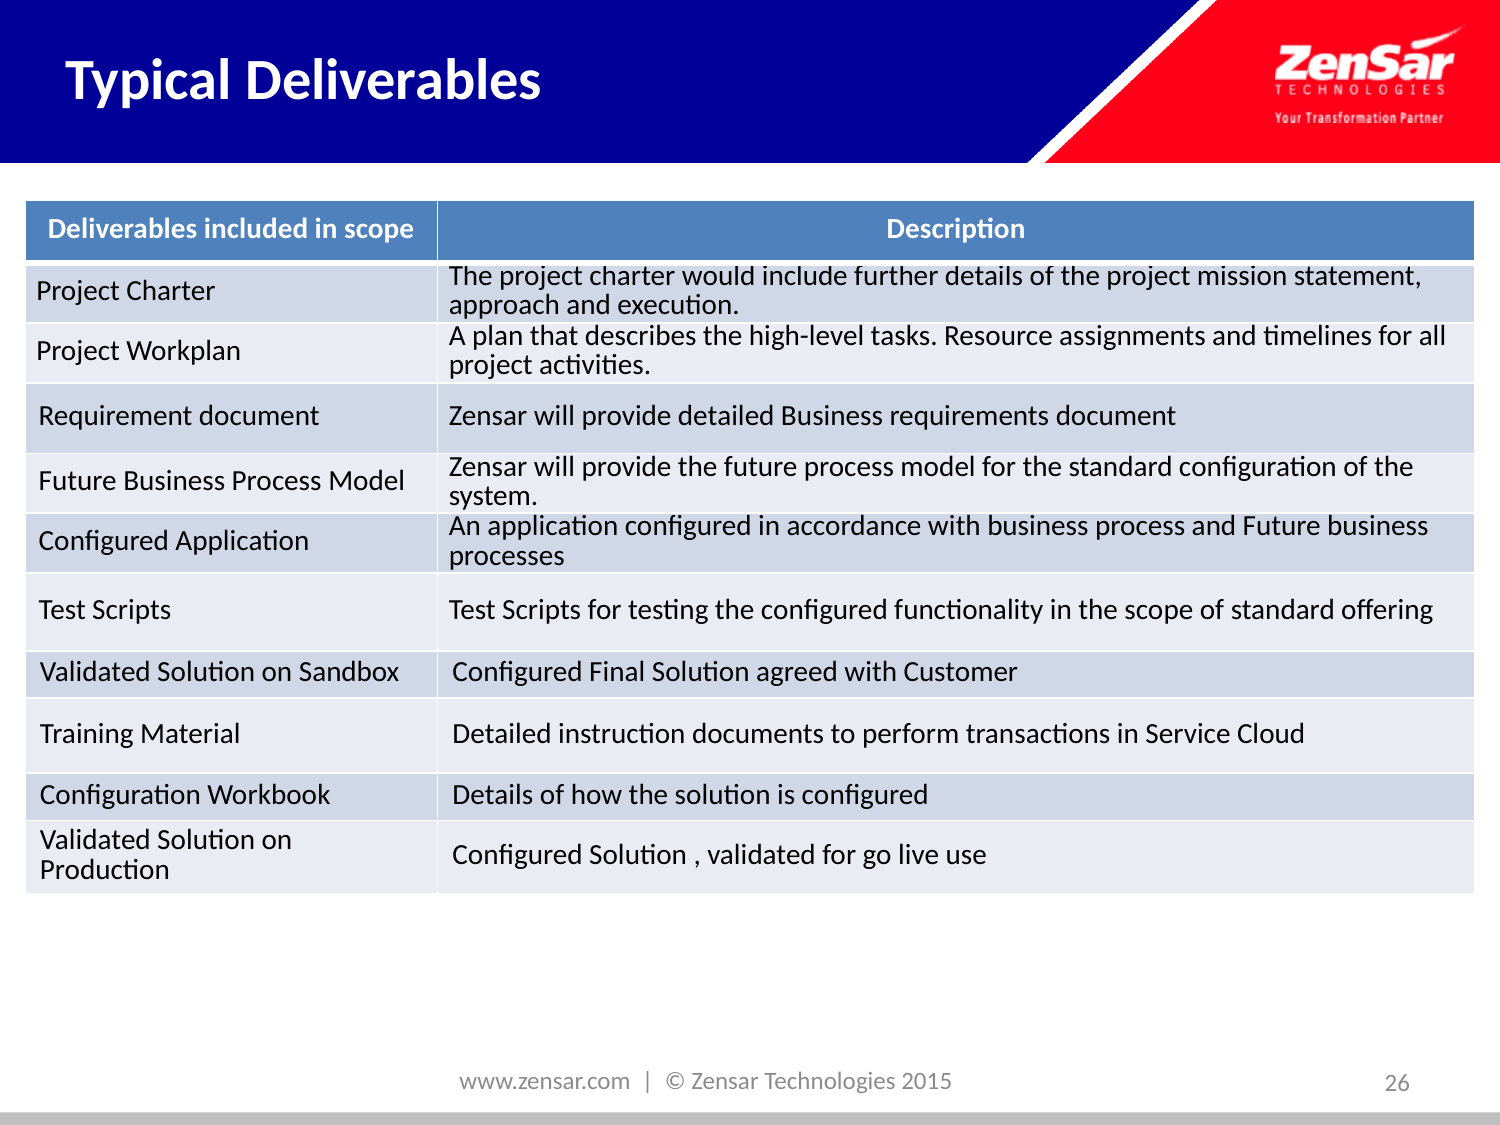

# Typical Deliverables
| Deliverables included in scope | Description |
| --- | --- |
| Project Charter | The project charter would include further details of the project mission statement, approach and execution. |
| Project Workplan | A plan that describes the high-level tasks. Resource assignments and timelines for all project activities. |
| Requirement document | Zensar will provide detailed Business requirements document |
| Future Business Process Model | Zensar will provide the future process model for the standard configuration of the system. |
| Configured Application | An application configured in accordance with business process and Future business processes |
| Test Scripts | Test Scripts for testing the configured functionality in the scope of standard offering |
| Validated Solution on Sandbox | Configured Final Solution agreed with Customer |
| Training Material | Detailed instruction documents to perform transactions in Service Cloud |
| Configuration Workbook | Details of how the solution is configured |
| Validated Solution on Production | Configured Solution , validated for go live use |
www.zensar.com  |  © Zensar Technologies 2015
26